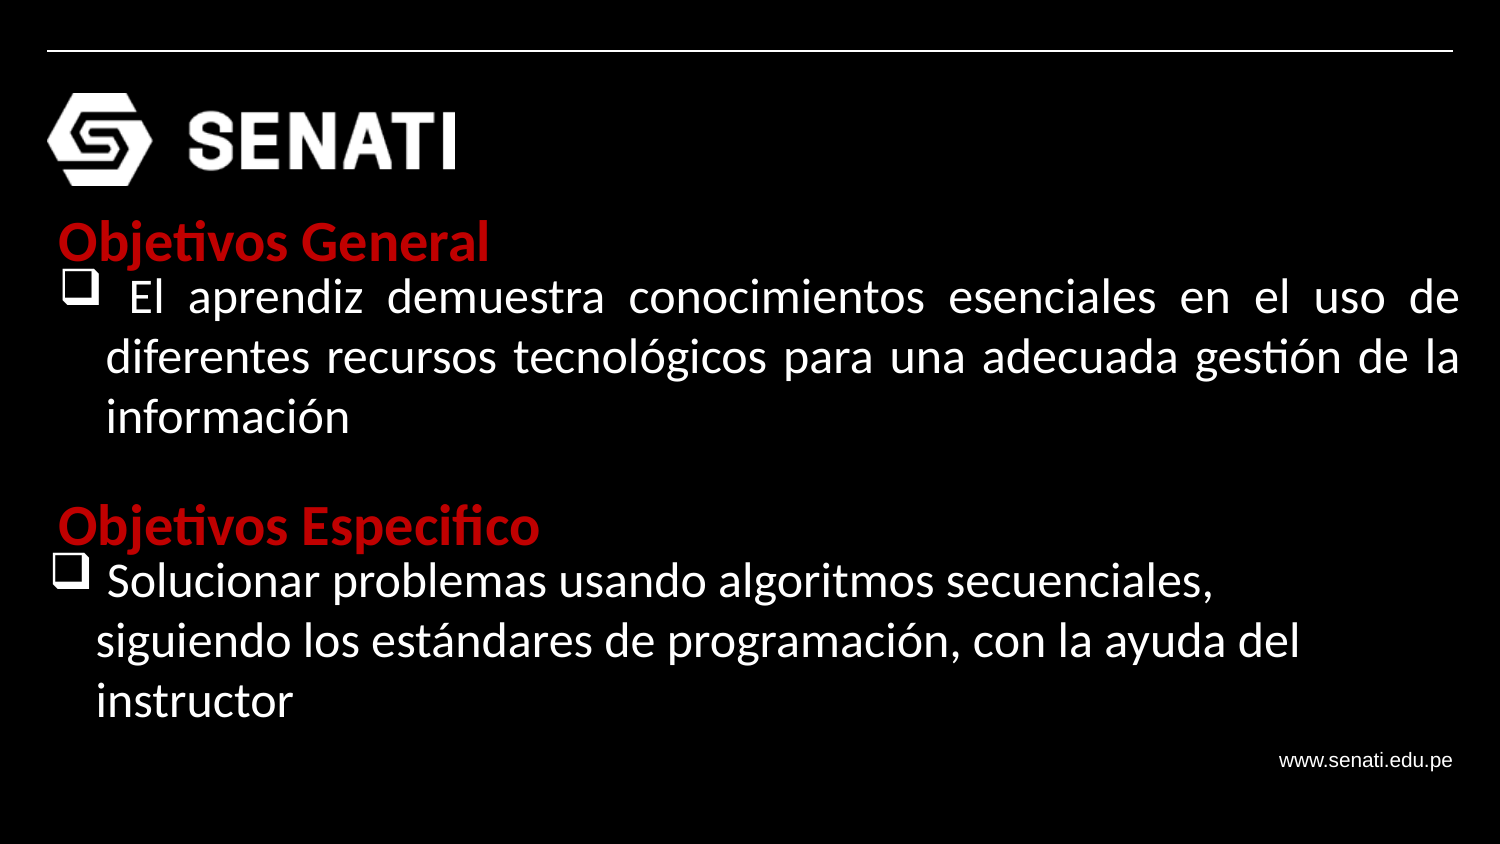

Objetivos General
 El aprendiz demuestra conocimientos esenciales en el uso de diferentes recursos tecnológicos para una adecuada gestión de la información
Objetivos Especifico
 Solucionar problemas usando algoritmos secuenciales, siguiendo los estándares de programación, con la ayuda del instructor